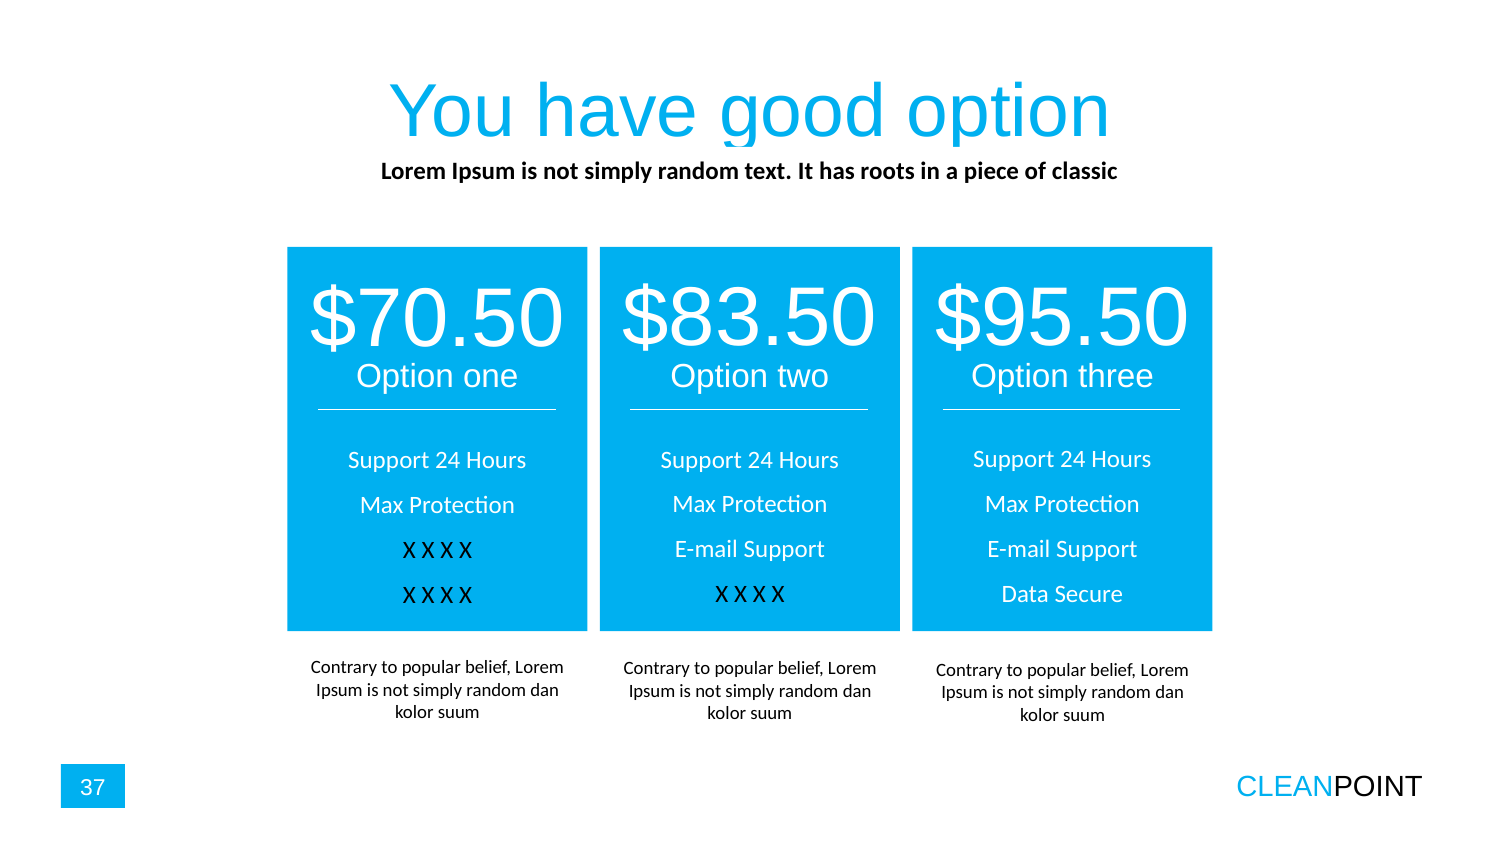

# You have good option
Lorem Ipsum is not simply random text. It has roots in a piece of classic

$95.50
Option three
Support 24 Hours
Max Protection
E-mail Support
Data Secure
$83.50
Option two
Support 24 Hours
Max Protection
E-mail Support
X X X X
$70.50
Option one
Support 24 Hours
Max Protection
X X X X
X X X X
Contrary to popular belief, Lorem Ipsum is not simply random dan kolor suum
Contrary to popular belief, Lorem Ipsum is not simply random dan kolor suum
Contrary to popular belief, Lorem Ipsum is not simply random dan kolor suum
CLEANPOINT
37